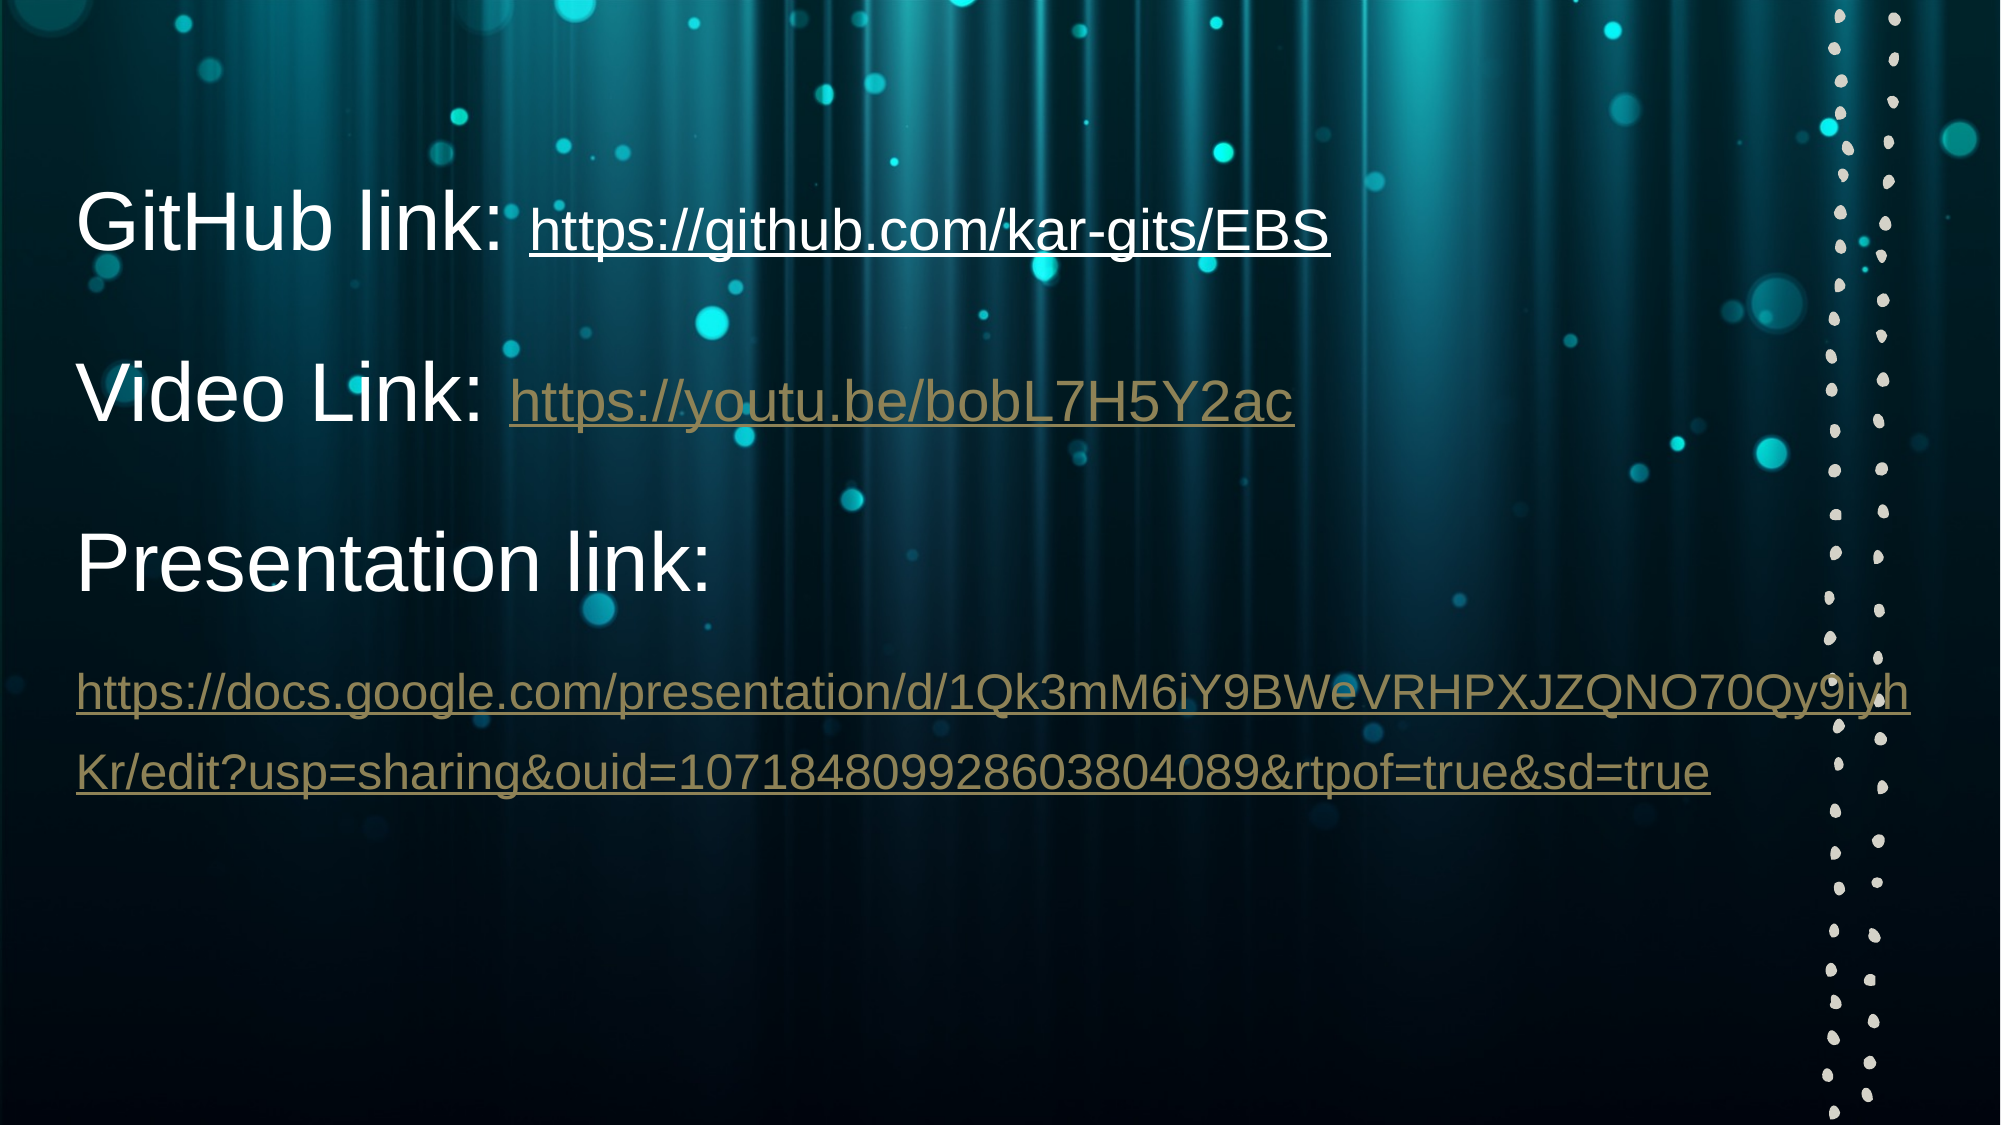

GitHub link: https://github.com/kar-gits/EBS
Video Link: https://youtu.be/bobL7H5Y2ac
Presentation link:
https://docs.google.com/presentation/d/1Qk3mM6iY9BWeVRHPXJZQNO70Qy9iyhKr/edit?usp=sharing&ouid=107184809928603804089&rtpof=true&sd=true